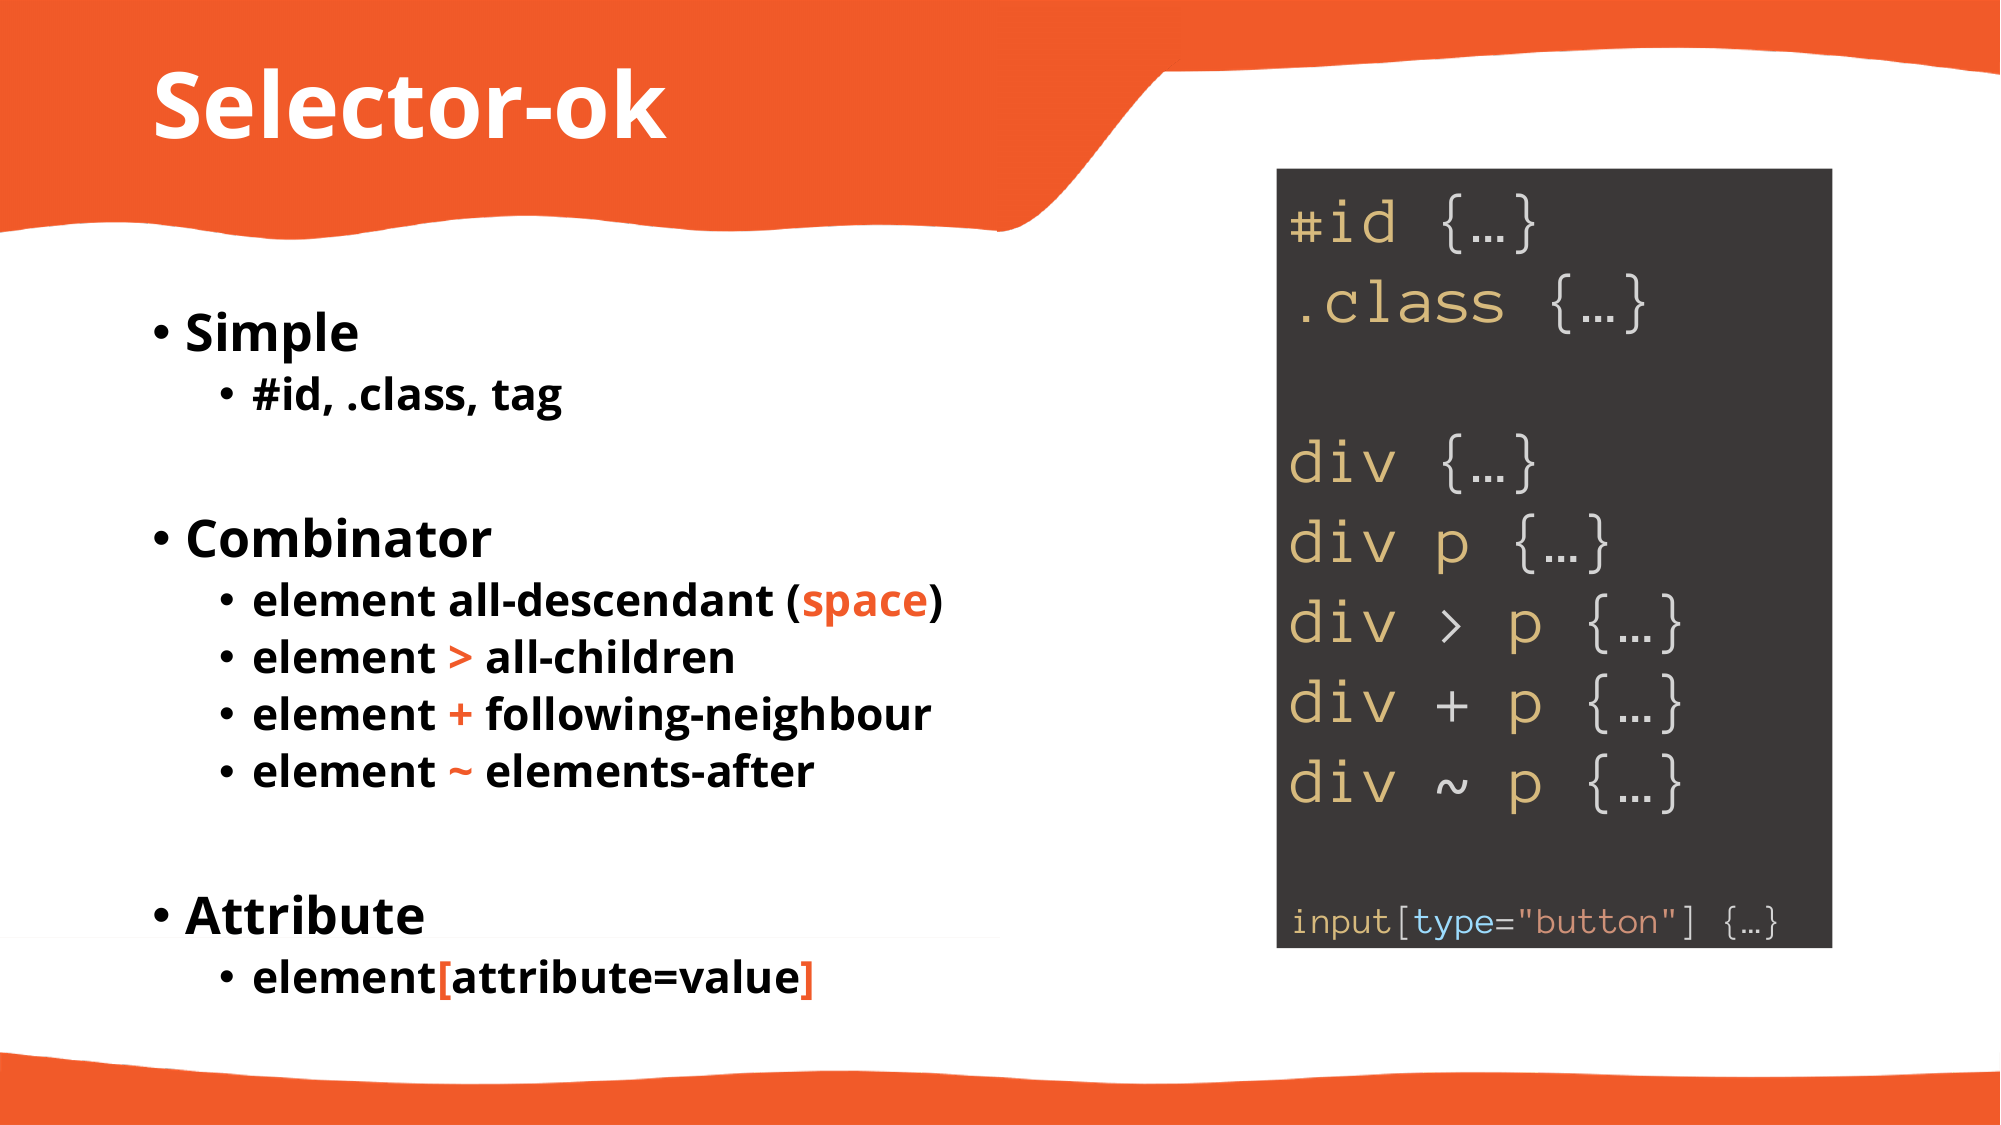

# Selector-ok
#id {…}
.class {…}

div {…}
div p {…}
div > p {…}
div + p {…}
div ~ p {…}

input[type="button"] {…}
Simple
#id, .class, tag

Combinator
element all-descendant (space)
element > all-children
element + following-neighbour
element ~ elements-after

Attribute
element[attribute=value]